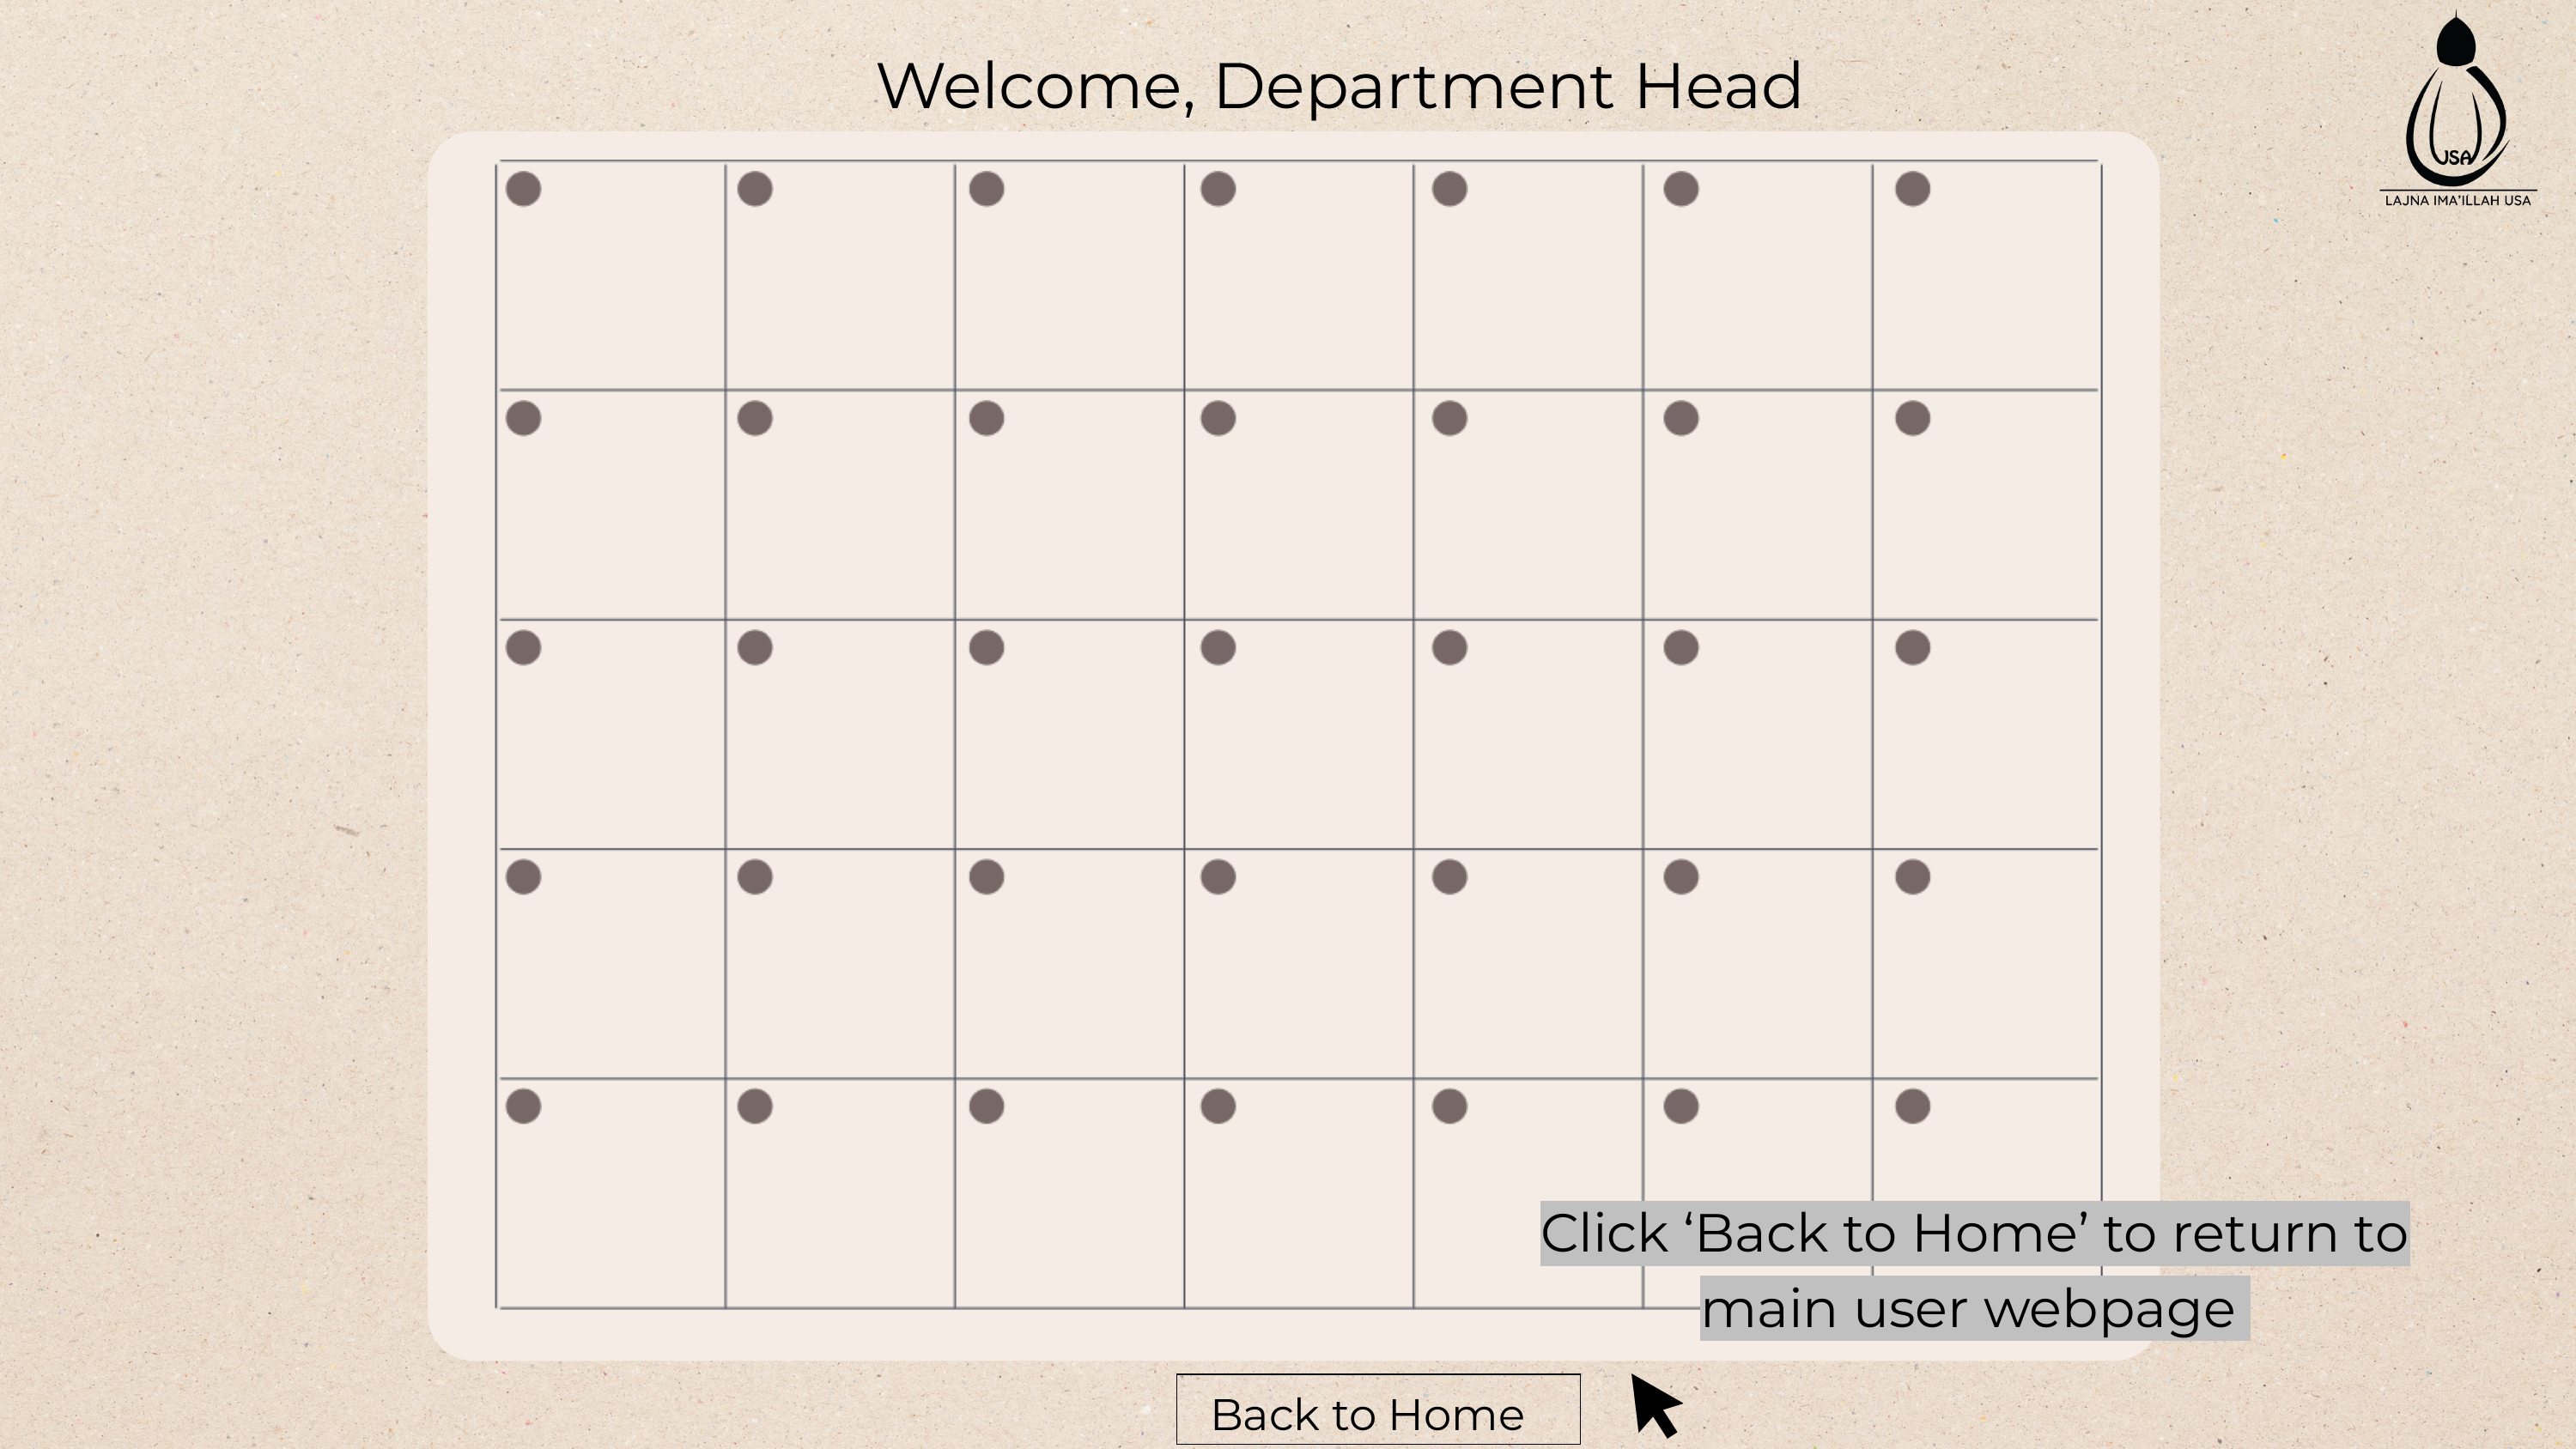

Welcome, Department Head

Click ‘Back to Home’ to return to main user webpage

Back to Home